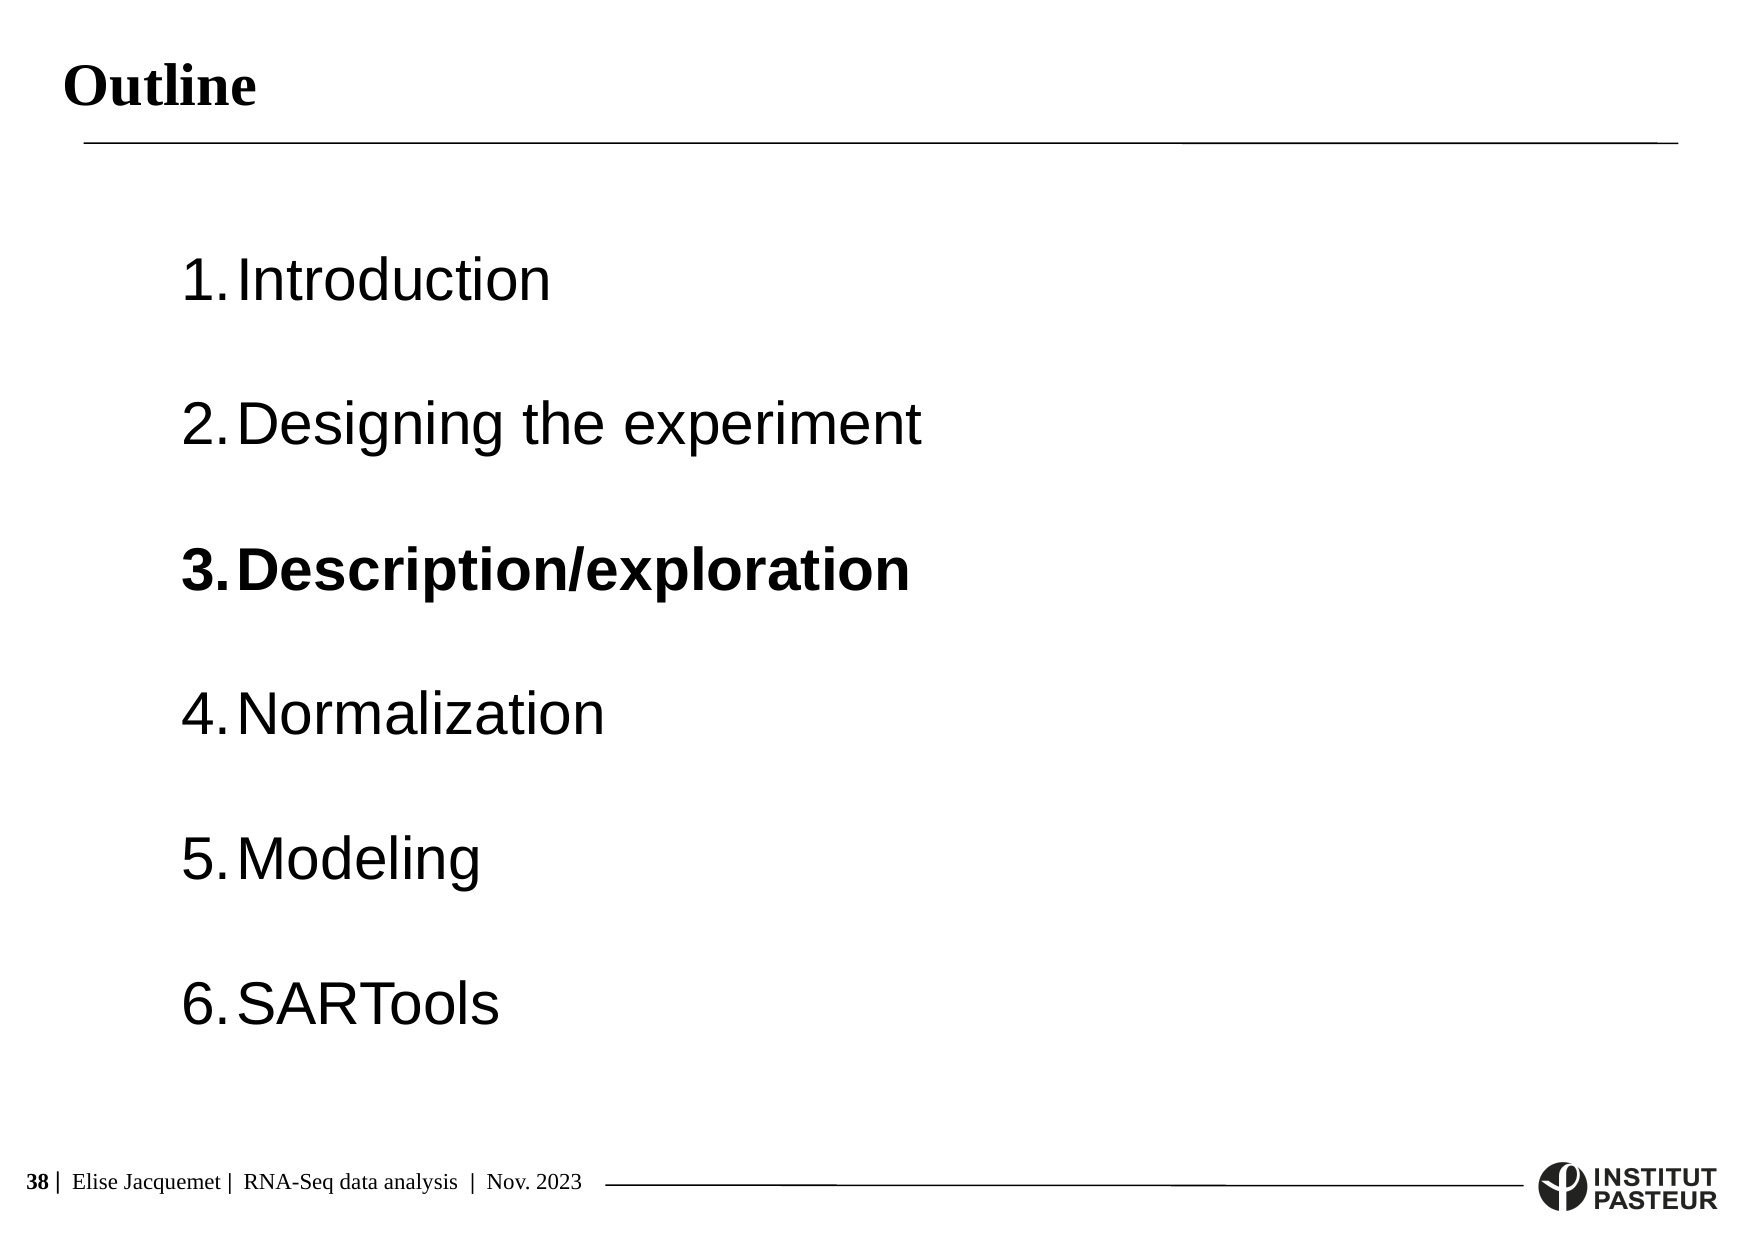

Outline

Introduction

Designing the experiment

Description/exploration

Normalization

Modeling

SARTools